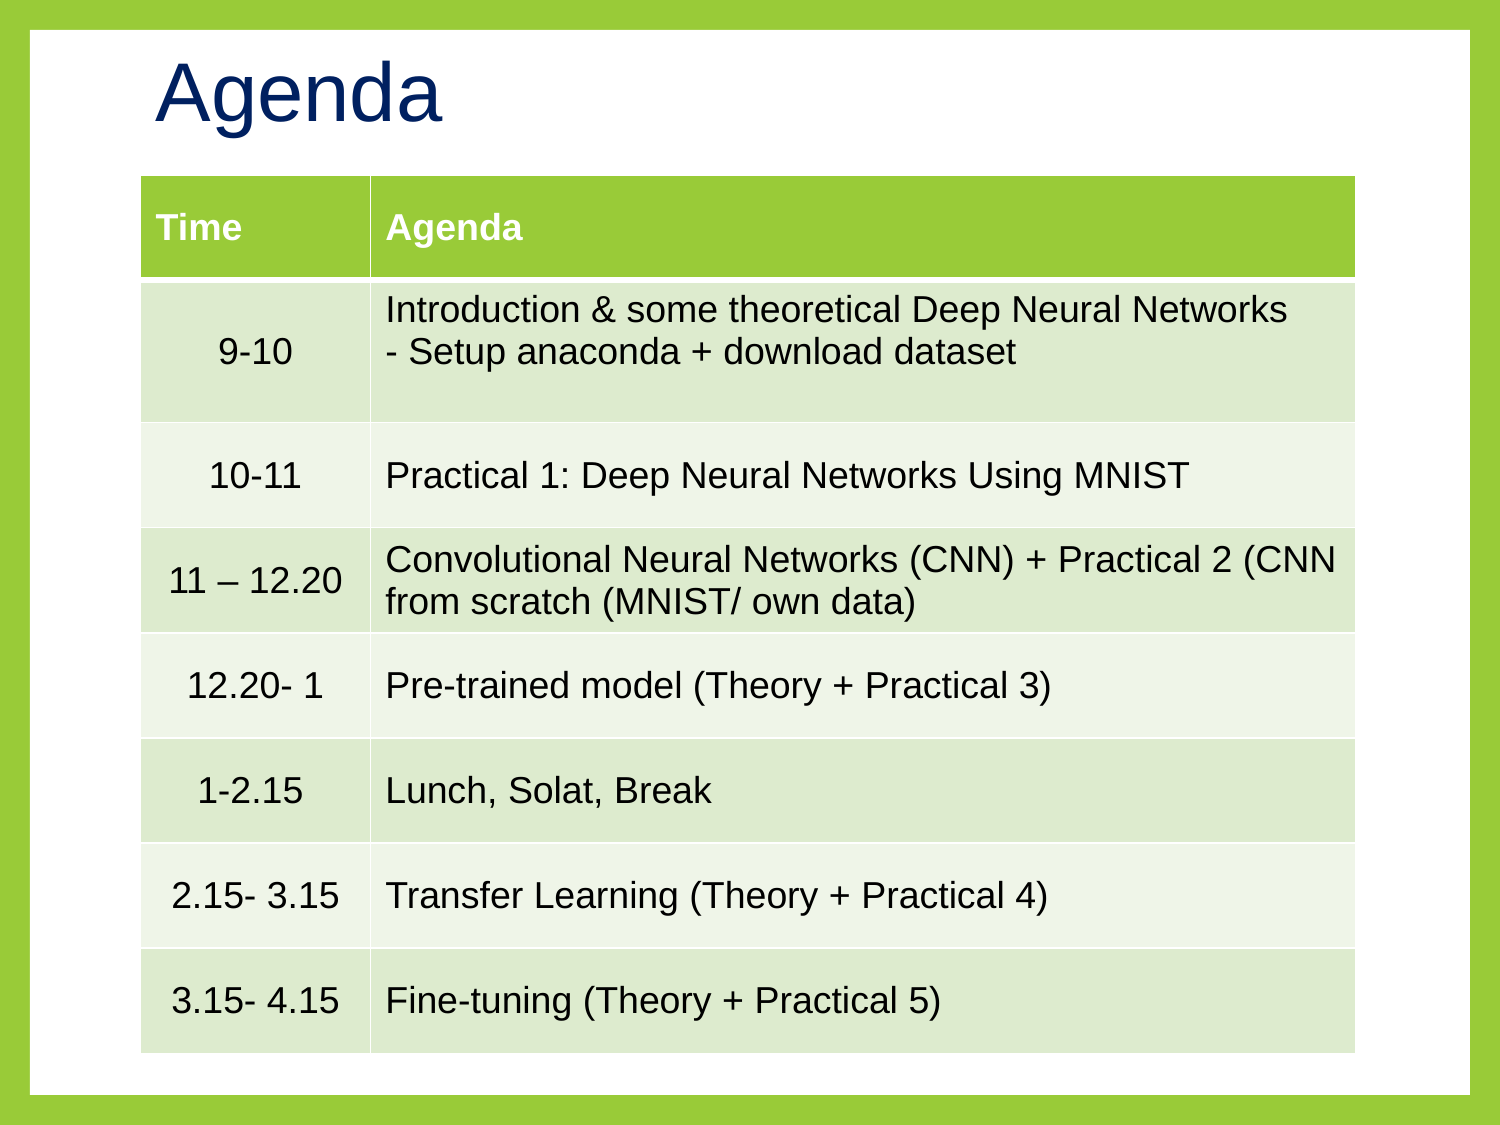

# Agenda
| Time | Agenda |
| --- | --- |
| 9-10 | Introduction & some theoretical Deep Neural Networks - Setup anaconda + download dataset |
| 10-11 | Practical 1: Deep Neural Networks Using MNIST |
| 11 – 12.20 | Convolutional Neural Networks (CNN) + Practical 2 (CNN from scratch (MNIST/ own data) |
| 12.20- 1 | Pre-trained model (Theory + Practical 3) |
| 1-2.15 | Lunch, Solat, Break |
| 2.15- 3.15 | Transfer Learning (Theory + Practical 4) |
| 3.15- 4.15 | Fine-tuning (Theory + Practical 5) |